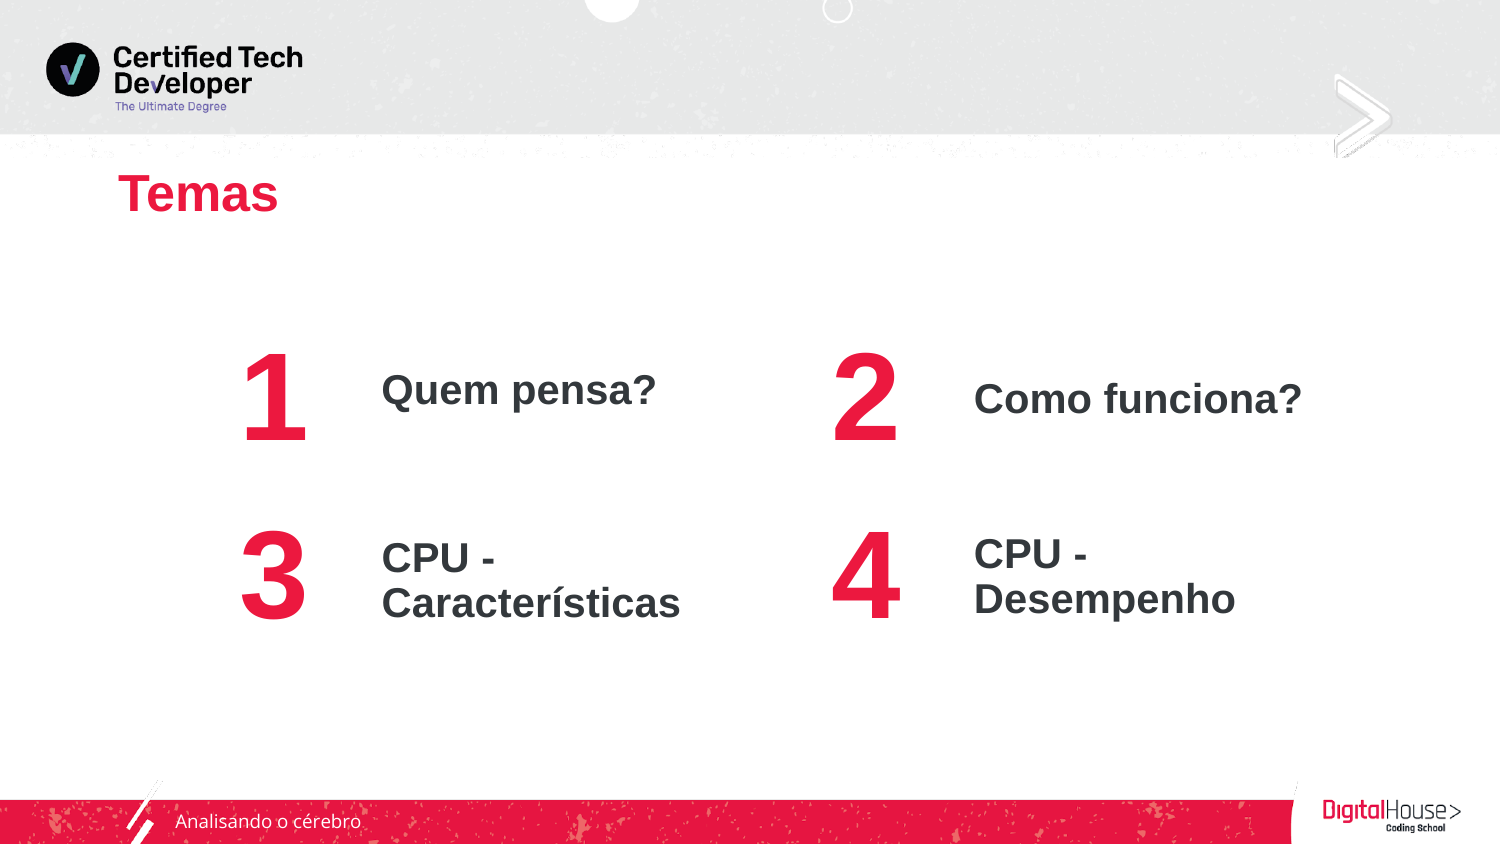

# Temas
1
2
Quem pensa?
Como funciona?
3
4
CPU - Características
CPU - Desempenho